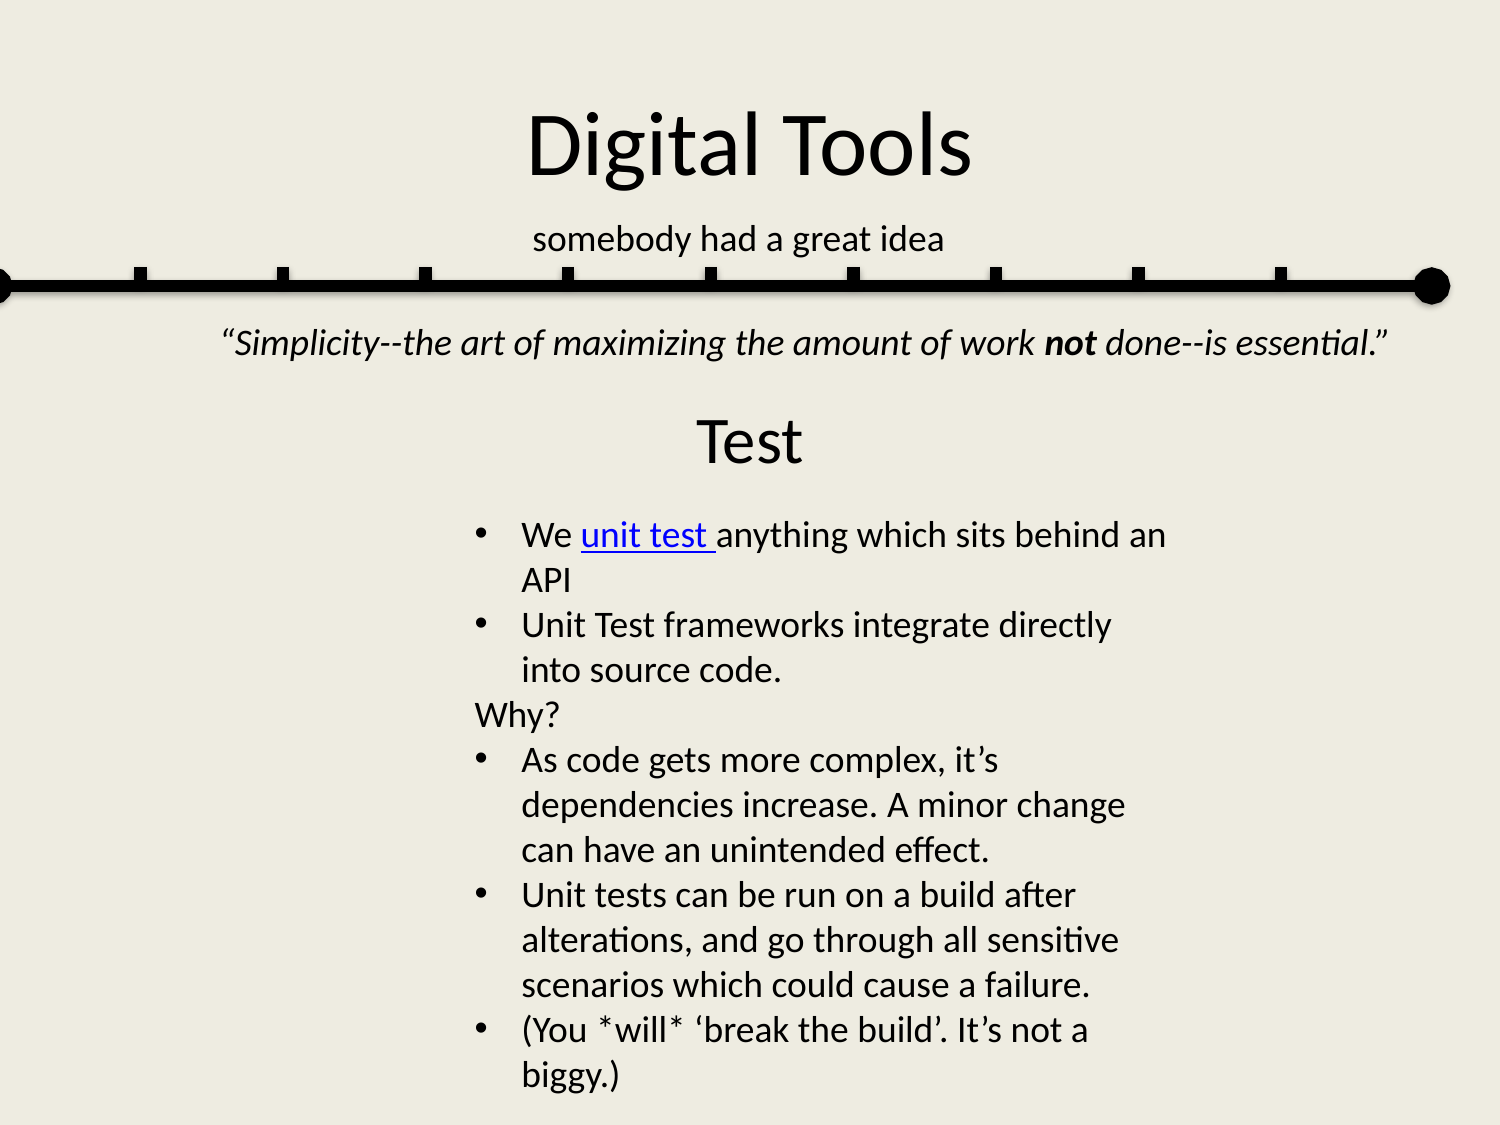

# Digital Tools
somebody had a great idea
“Simplicity--the art of maximizing the amount of work not done--is essential.”
Test
We unit test anything which sits behind an API
Unit Test frameworks integrate directly into source code.
Why?
As code gets more complex, it’s dependencies increase. A minor change can have an unintended effect.
Unit tests can be run on a build after alterations, and go through all sensitive scenarios which could cause a failure.
(You *will* ‘break the build’. It’s not a biggy.)